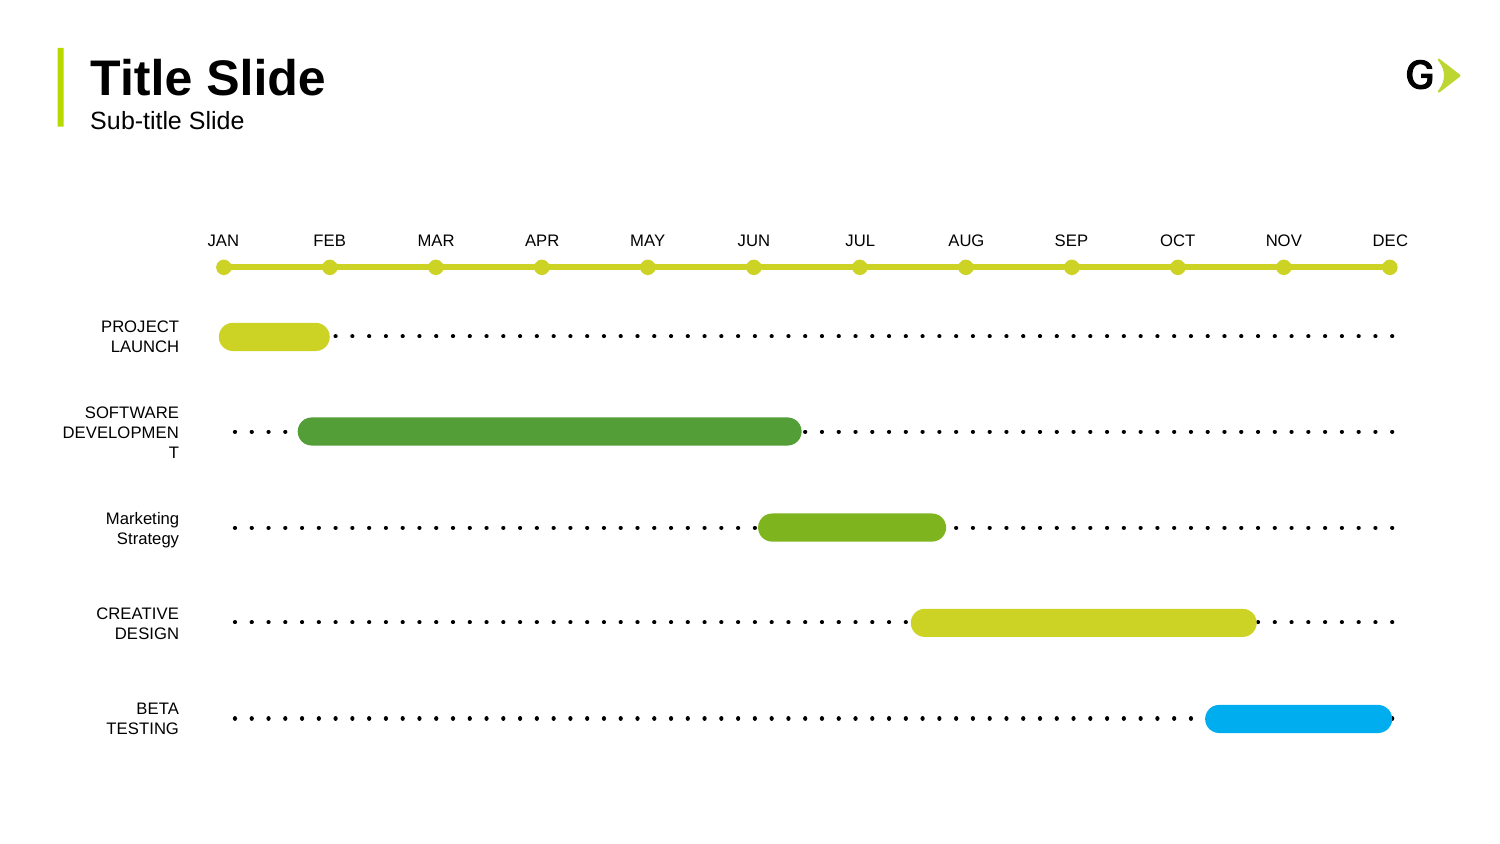

Title Slide
Sub-title Slide

JAN
FEB
MAR
APR
MAY
JUN
JUL
AUG
SEP
OCT
NOV
DEC

PROJECT
LAUNCH
SOFTWARE
DEVELOPMENT
Marketing Strategy
CREATIVE
DESIGN
BETA
TESTING